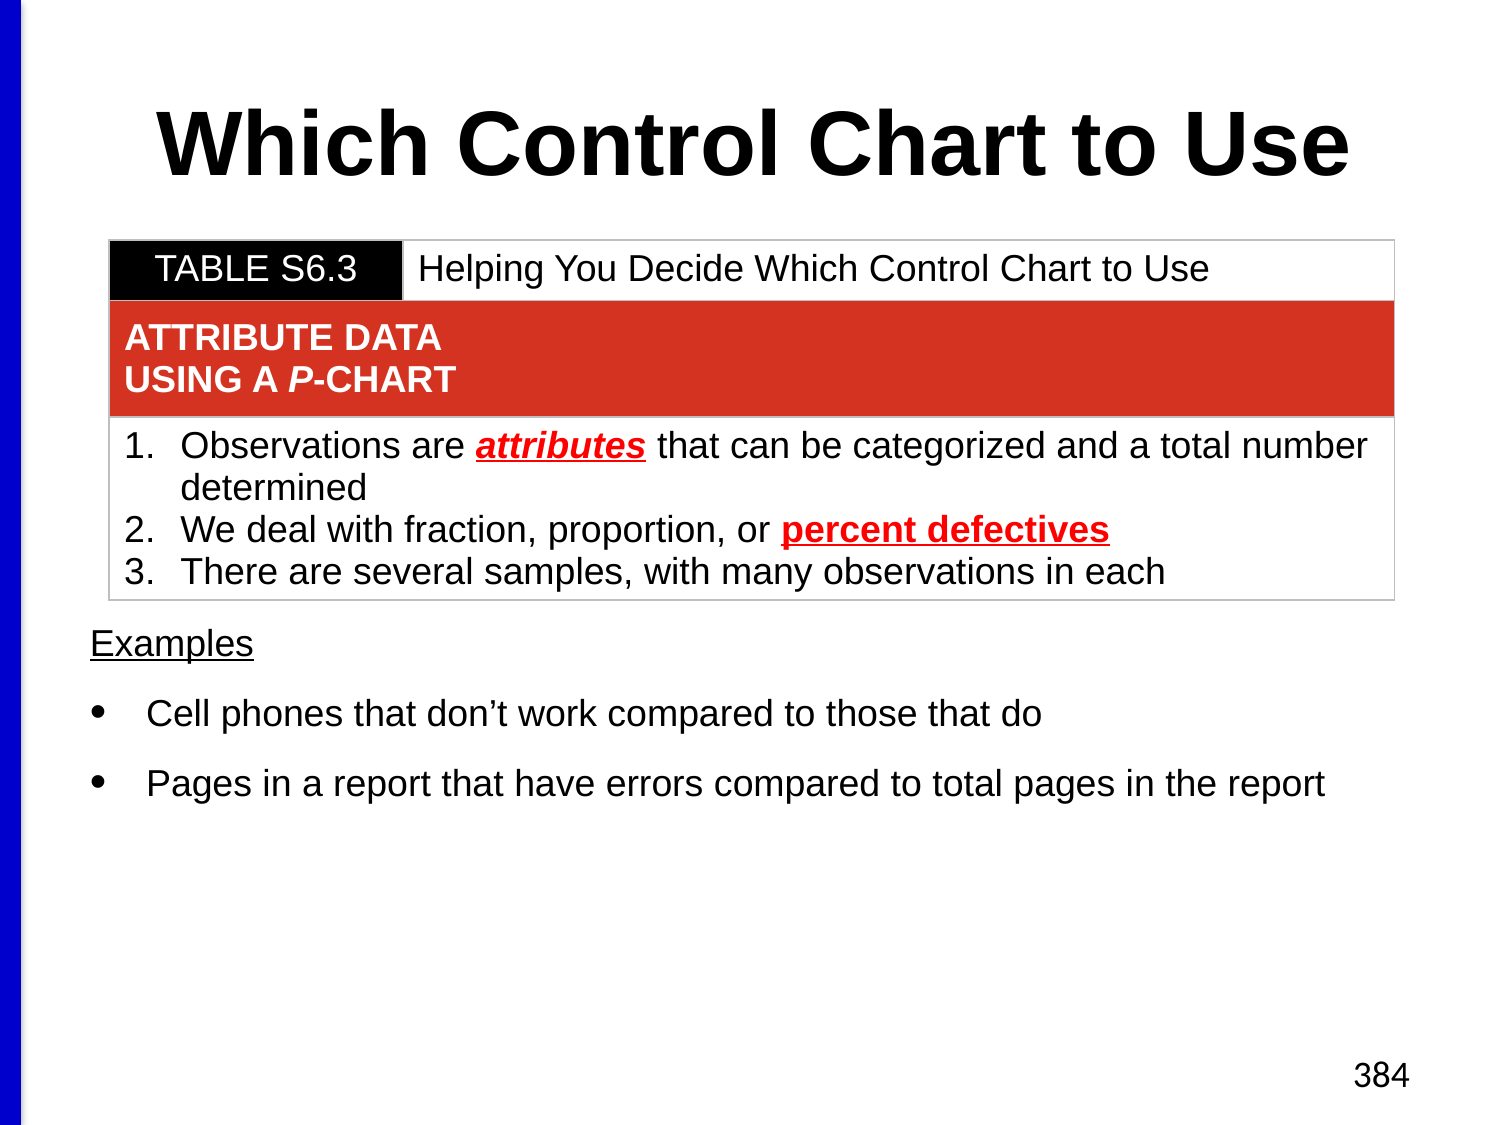

# Which Control Chart to Use
| TABLE S6.3 | Helping You Decide Which Control Chart to Use |
| --- | --- |
| ATTRIBUTE DATA USING A P-CHART |  |
| Observations are attributes that can be categorized and a total number determined We deal with fraction, proportion, or percent defectives There are several samples, with many observations in each |  |
Examples
Cell phones that don’t work compared to those that do
Pages in a report that have errors compared to total pages in the report
384